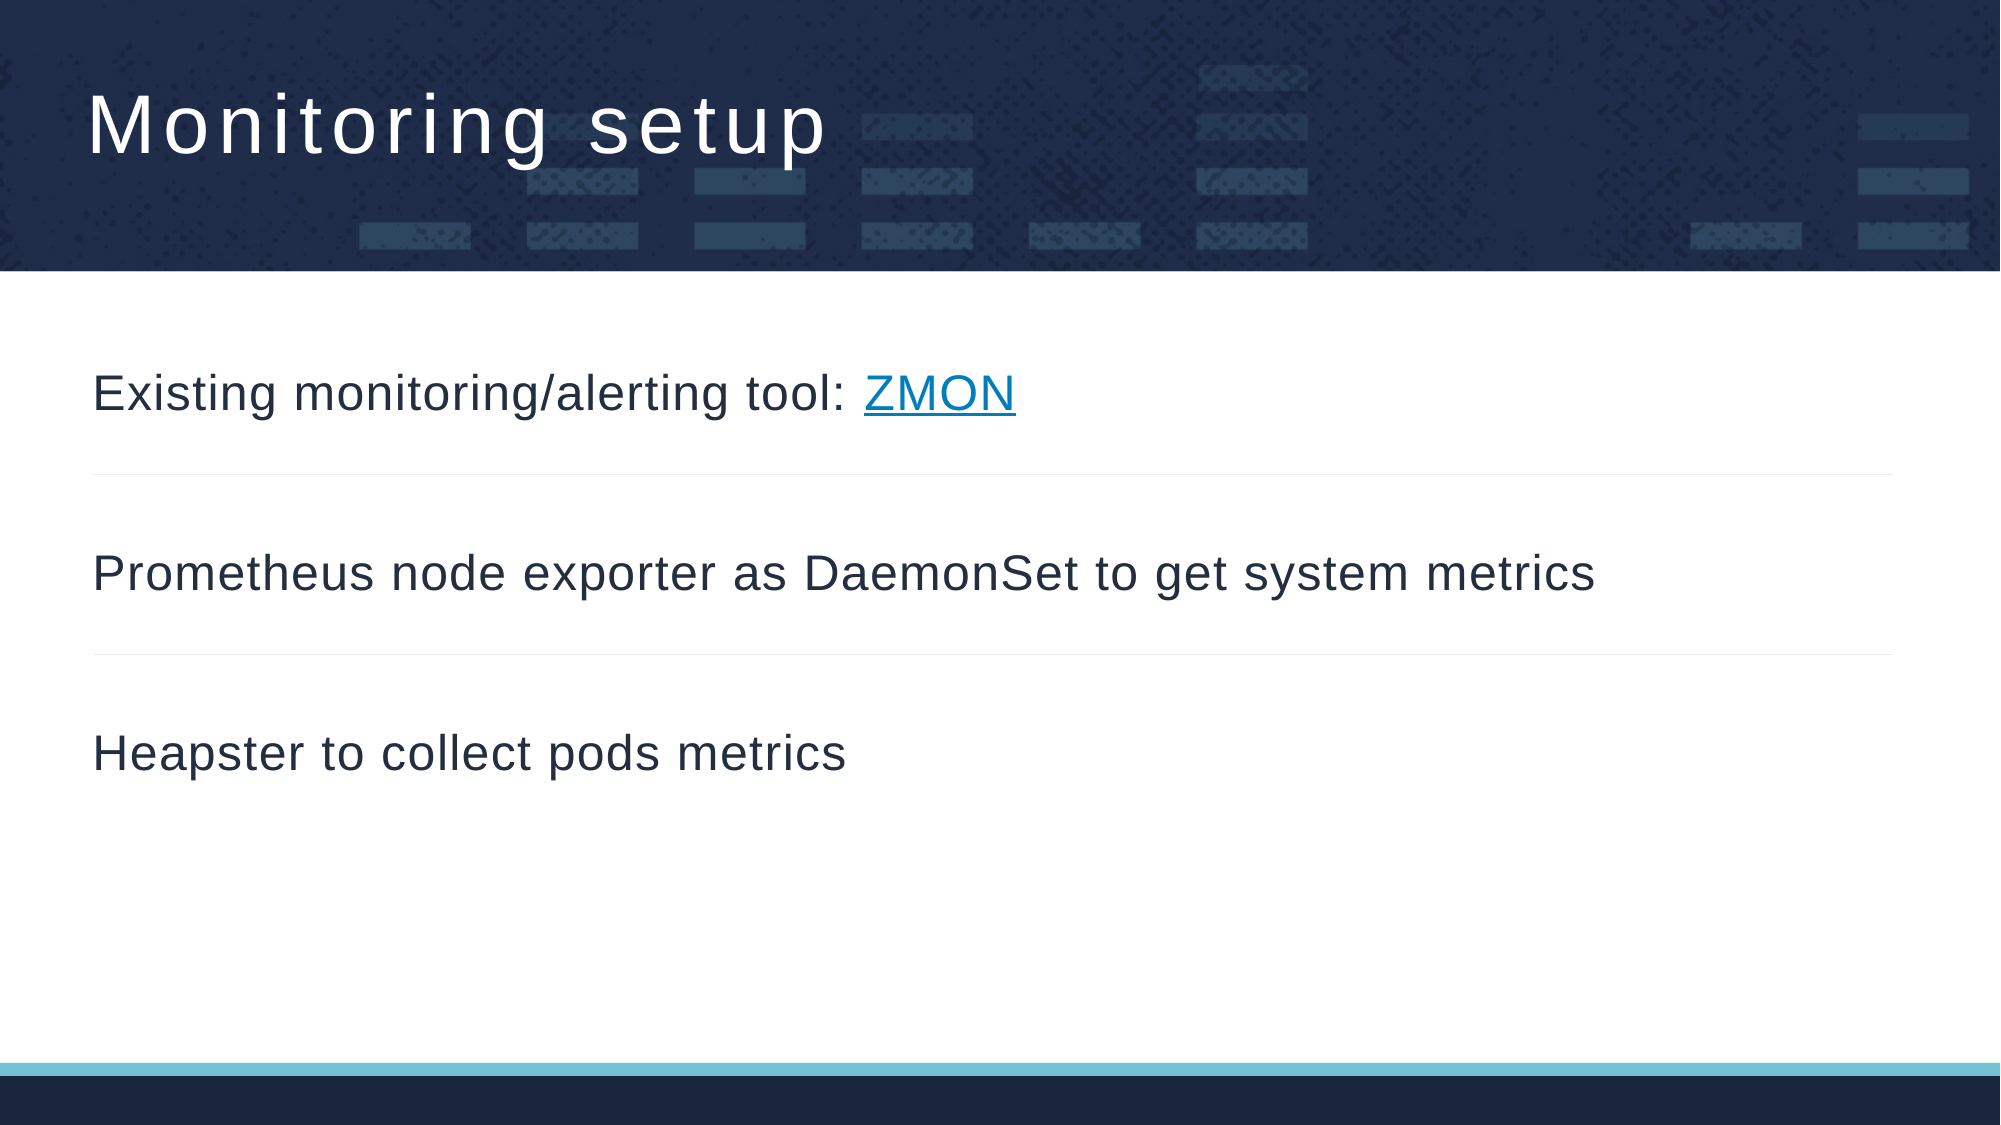

# Monitoring setup
Existing monitoring/alerting tool: ZMON
Prometheus node exporter as DaemonSet to get system metrics
Heapster to collect pods metrics